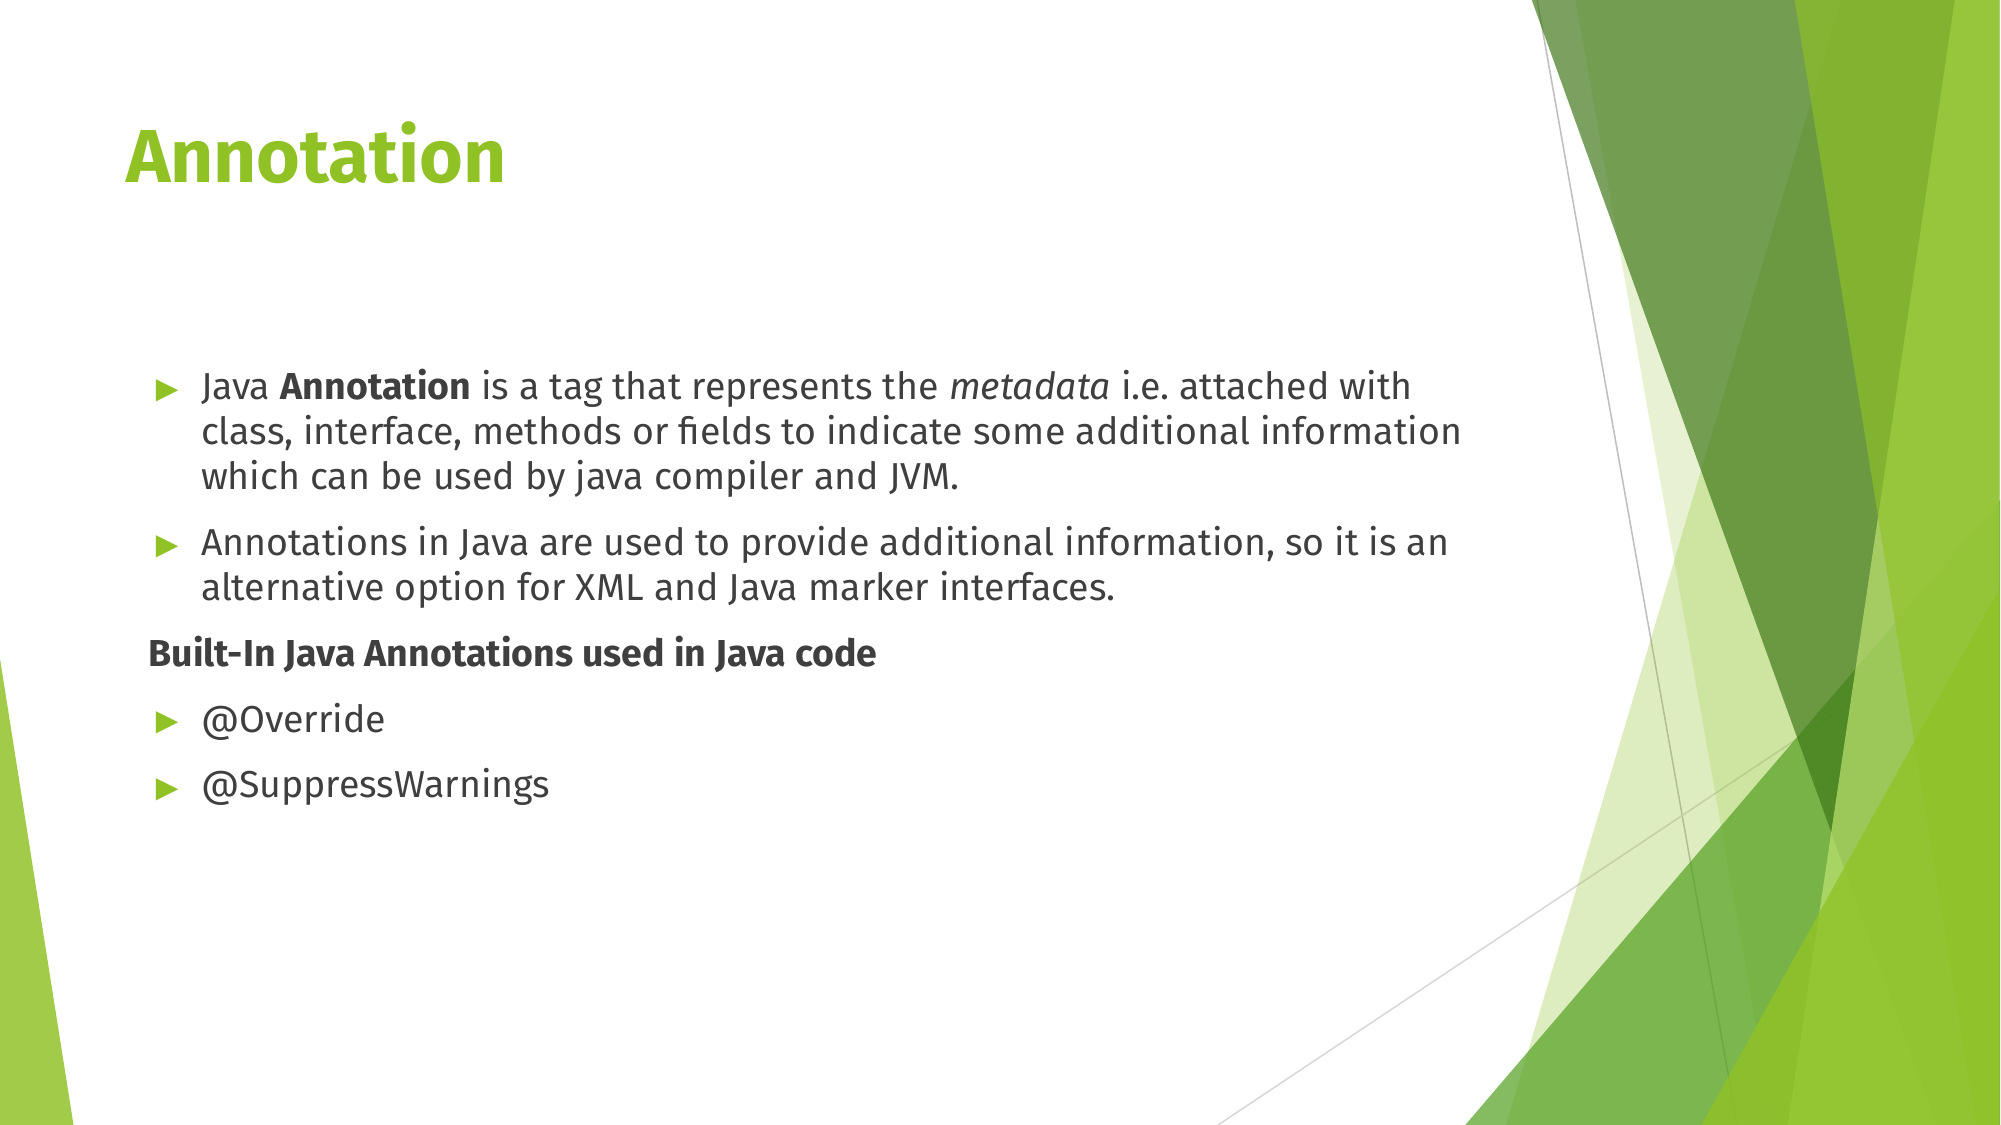

# Annotation
Java Annotation is a tag that represents the metadata i.e. attached with class, interface, methods or fields to indicate some additional information which can be used by java compiler and JVM.
Annotations in Java are used to provide additional information, so it is an alternative option for XML and Java marker interfaces.
Built-In Java Annotations used in Java code
@Override
@SuppressWarnings